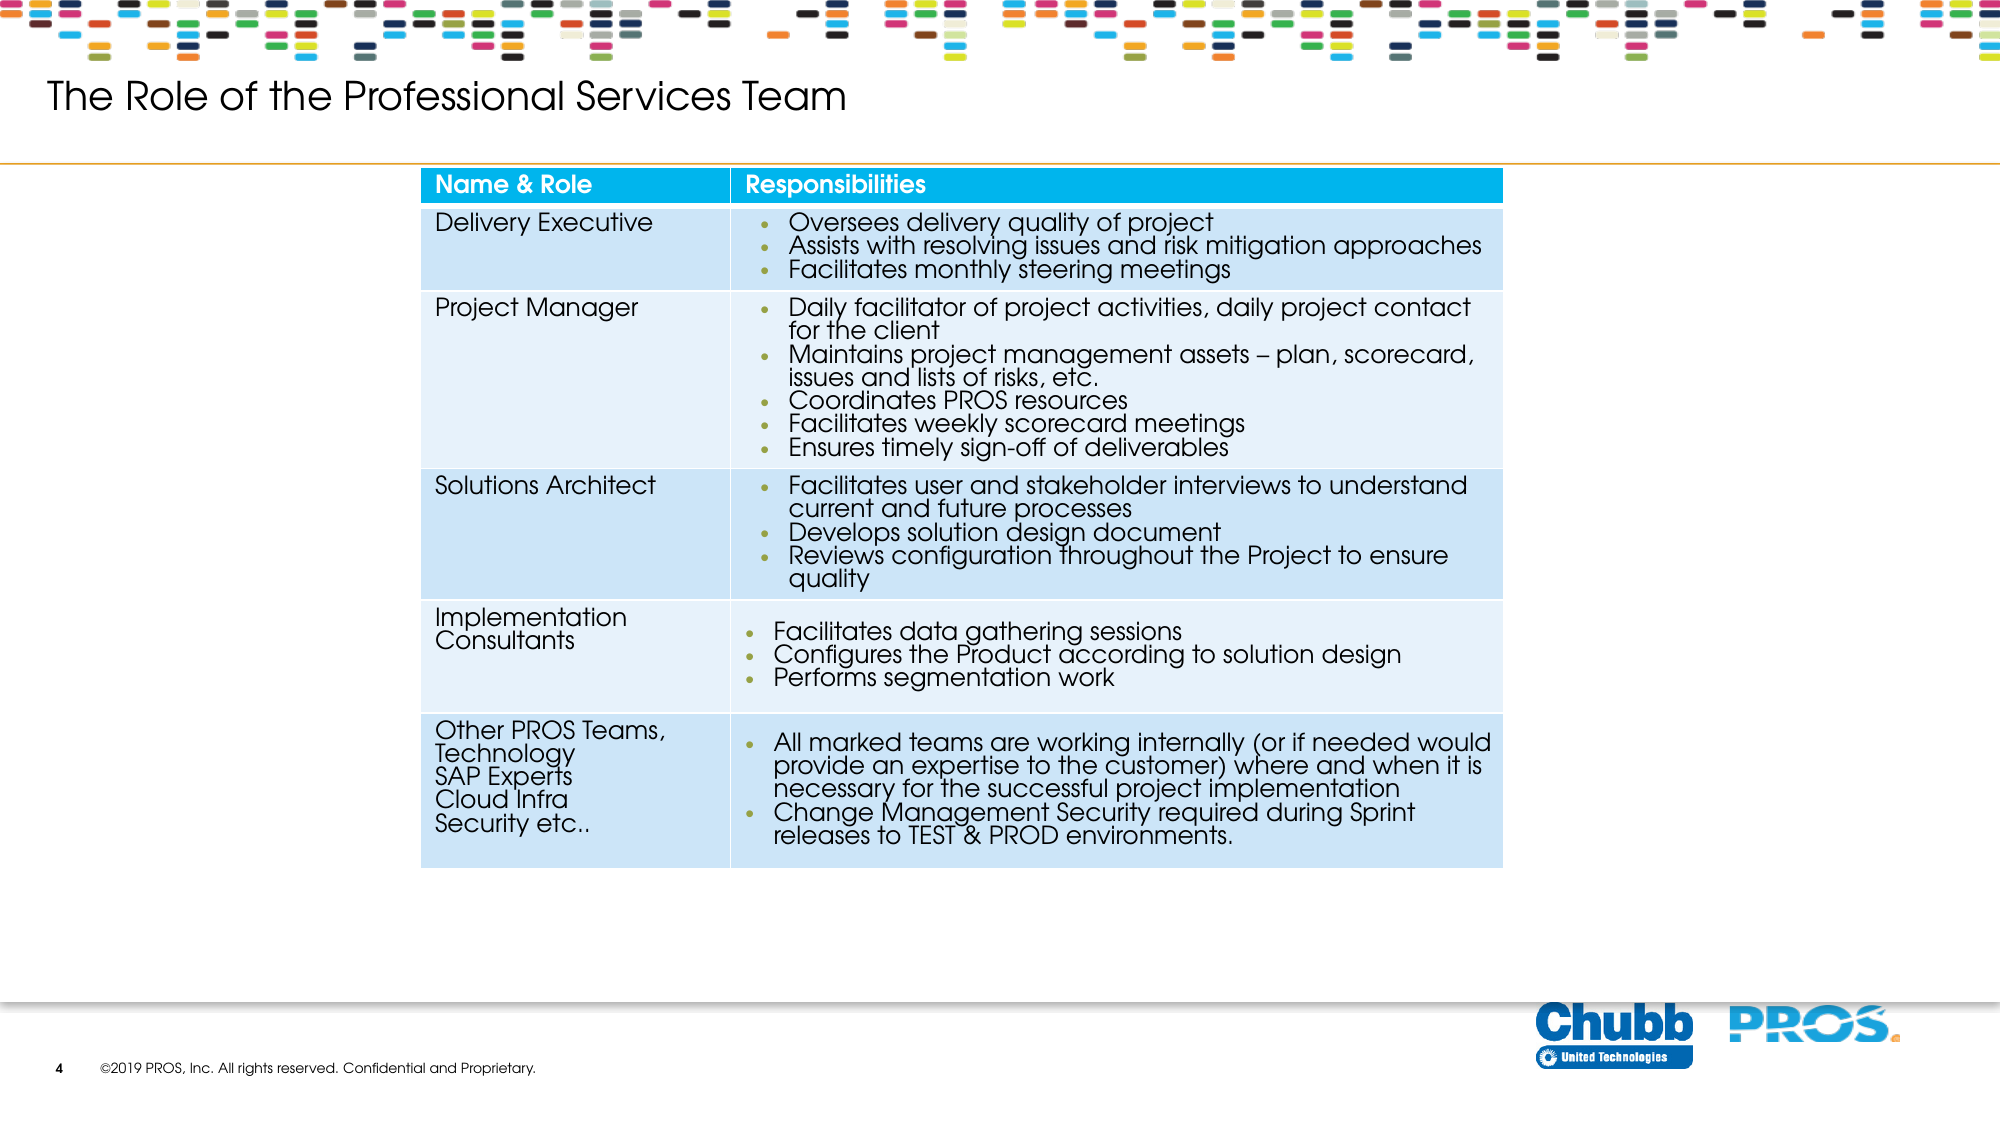

# The Role of the Professional Services Team

| Name & Role | Responsibilities |
| --- | --- |
| Delivery Executive | Oversees delivery quality of project Assists with resolving issues and risk mitigation approaches Facilitates monthly steering meetings |
| Project Manager | Daily facilitator of project activities, daily project contact for the client Maintains project management assets – plan, scorecard, issues and lists of risks, etc. Coordinates PROS resources Facilitates weekly scorecard meetings Ensures timely sign-off of deliverables |
| Solutions Architect | Facilitates user and stakeholder interviews to understand current and future processes Develops solution design document Reviews configuration throughout the Project to ensure quality |
| Implementation Consultants | Facilitates data gathering sessions Configures the Product according to solution design Performs segmentation work |
| Other PROS Teams, Technology SAP Experts Cloud Infra Security etc.. | All marked teams are working internally (or if needed would provide an expertise to the customer) where and when it is necessary for the successful project implementation Change Management Security required during Sprint releases to TEST & PROD environments. |